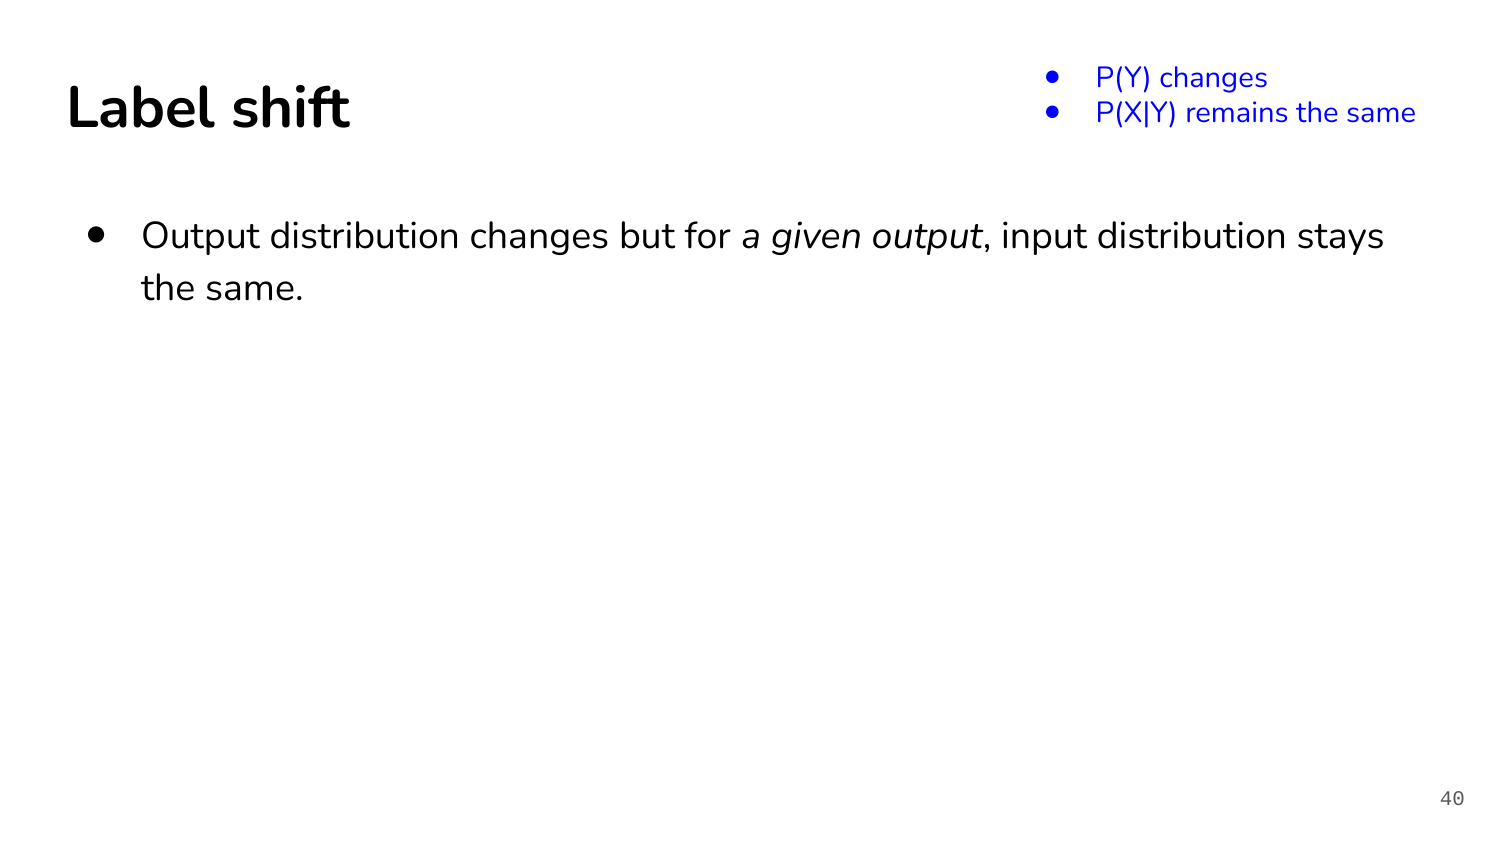

P(Y) changes
P(X|Y) remains the same
# Label shift
Output distribution changes but for a given output, input distribution stays the same.
40